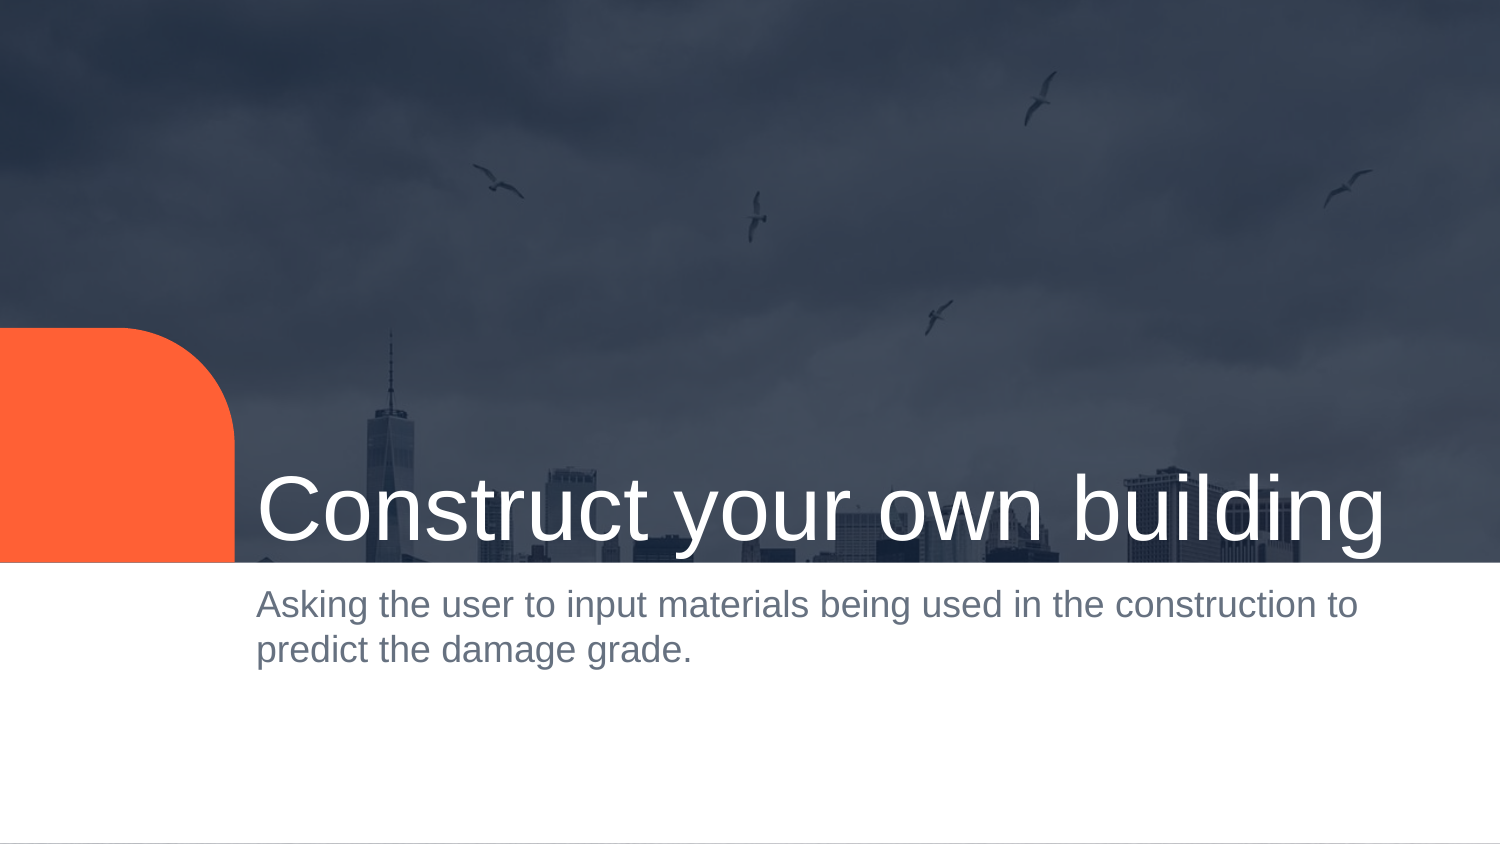

# Construct your own building
Asking the user to input materials being used in the construction to predict the damage grade.